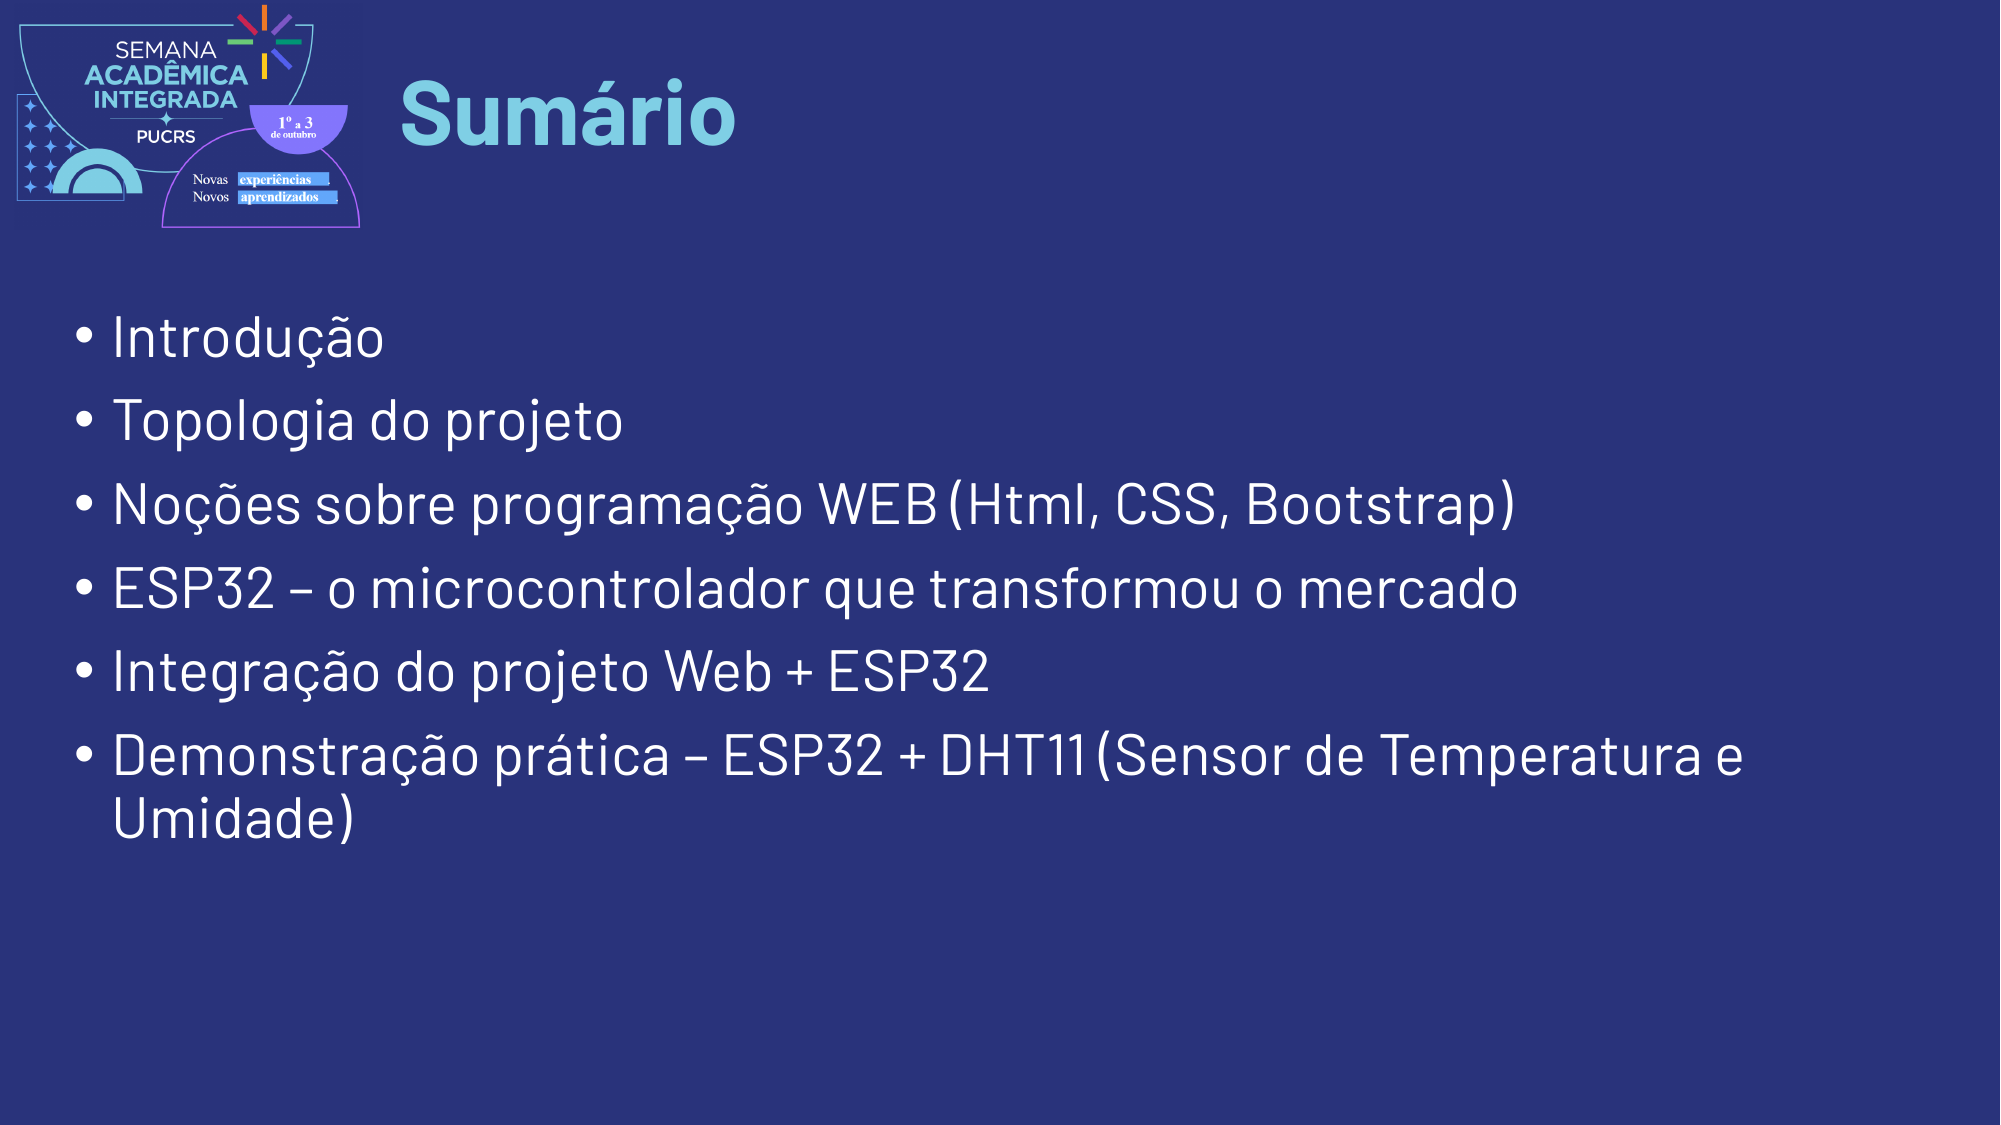

# Sumário
Introdução
Topologia do projeto
Noções sobre programação WEB (Html, CSS, Bootstrap)
ESP32 – o microcontrolador que transformou o mercado
Integração do projeto Web + ESP32
Demonstração prática – ESP32 + DHT11 (Sensor de Temperatura e Umidade)